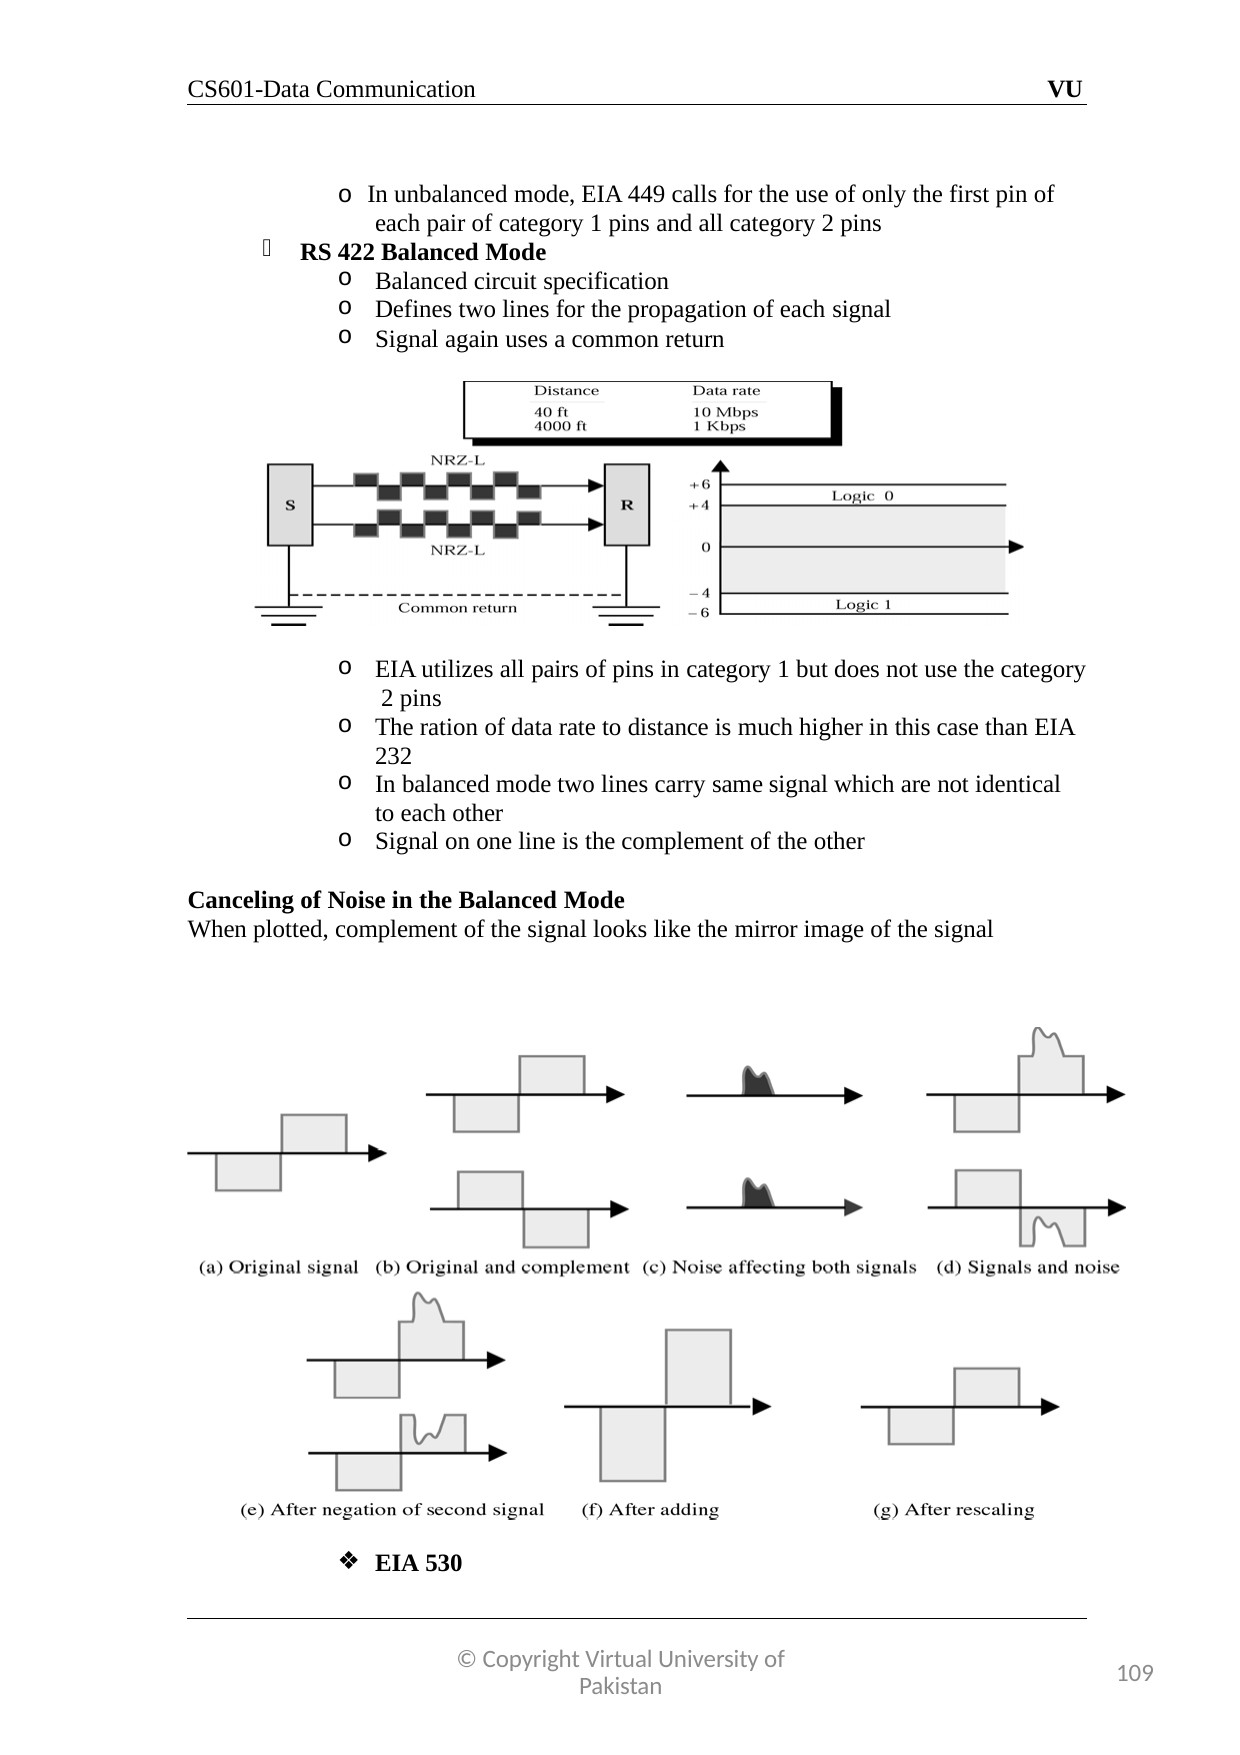

CS601-Data Communication
VU

o In unbalanced mode, EIA 449 calls for the use of only the first pin of  each pair of category 1 pins and all category 2 pins
RS 422 Balanced Mode
Balanced circuit specification
Defines two lines for the propagation of each signal
Signal again uses a common return

EIA utilizes all pairs of pins in category 1 but does not use the category  2 pins
The ration of data rate to distance is much higher in this case than EIA  232
In balanced mode two lines carry same signal which are not identical  to each other
Signal on one line is the complement of the other

Canceling of Noise in the Balanced Mode
When plotted, complement of the signal looks like the mirror image of the signal

EIA 530

© Copyright Virtual University of Pakistan
109